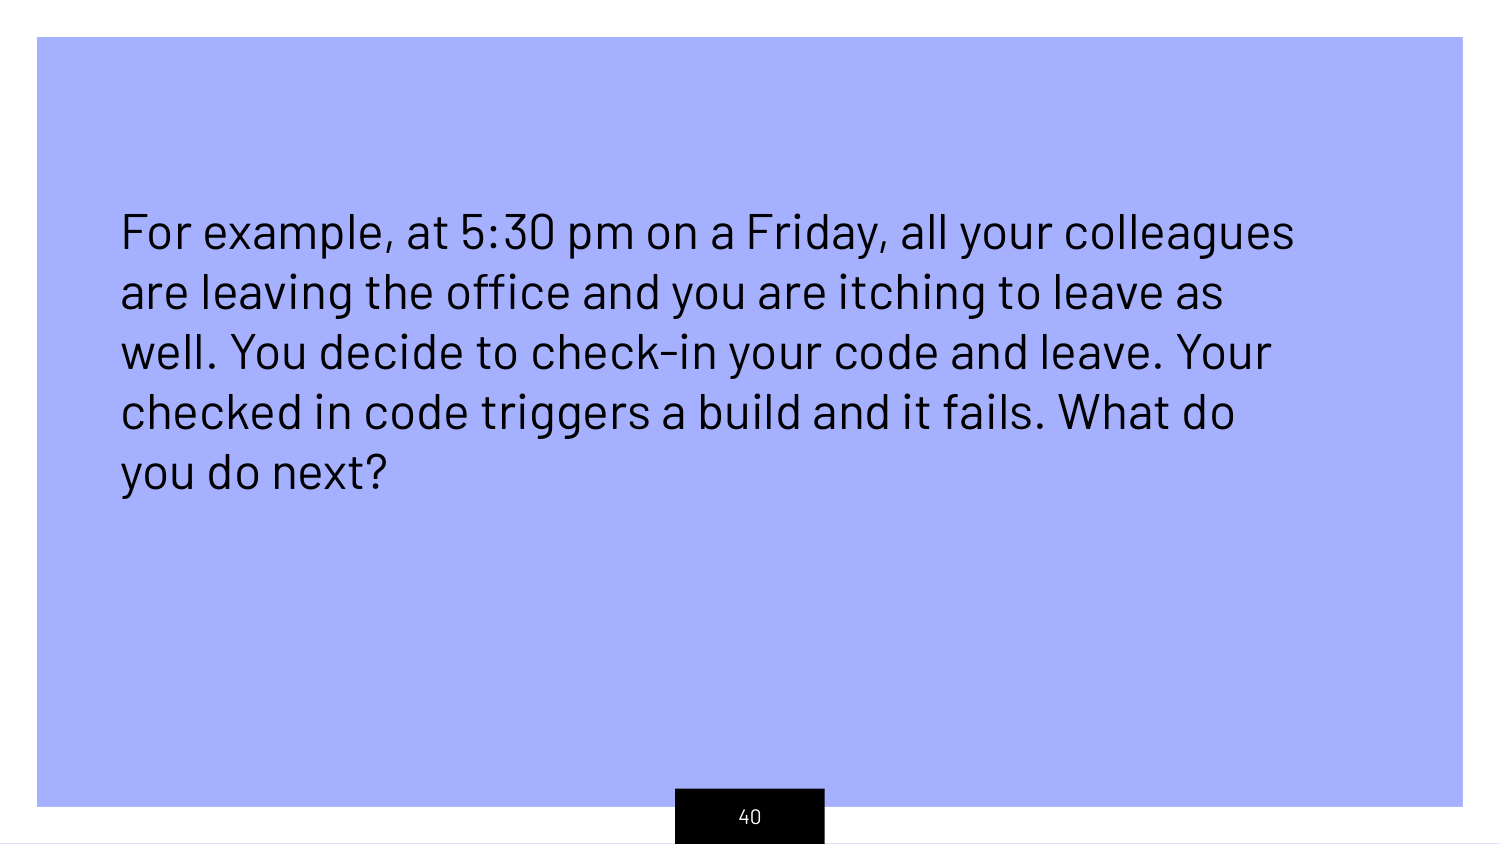

For example, at 5:30 pm on a Friday, all your colleagues are leaving the office and you are itching to leave as well. You decide to check-in your code and leave. Your checked in code triggers a build and it fails. What do you do next?
40